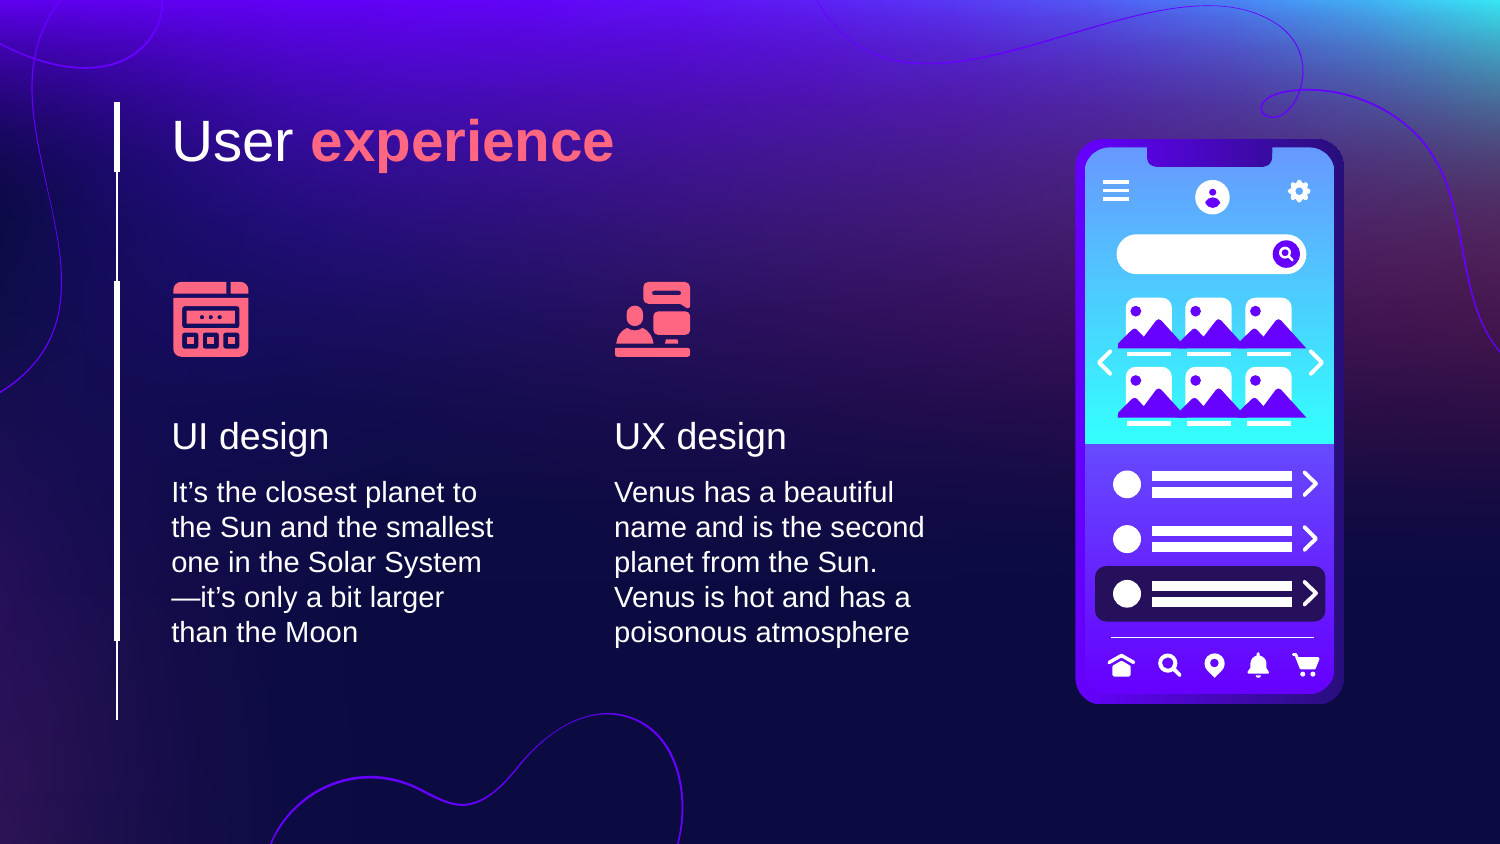

# User experience

UI design
UX design
Venus has a beautiful name and is the second planet from the Sun. Venus is hot and has a poisonous atmosphere
It’s the closest planet to the Sun and the smallest one in the Solar System—it’s only a bit larger than the Moon